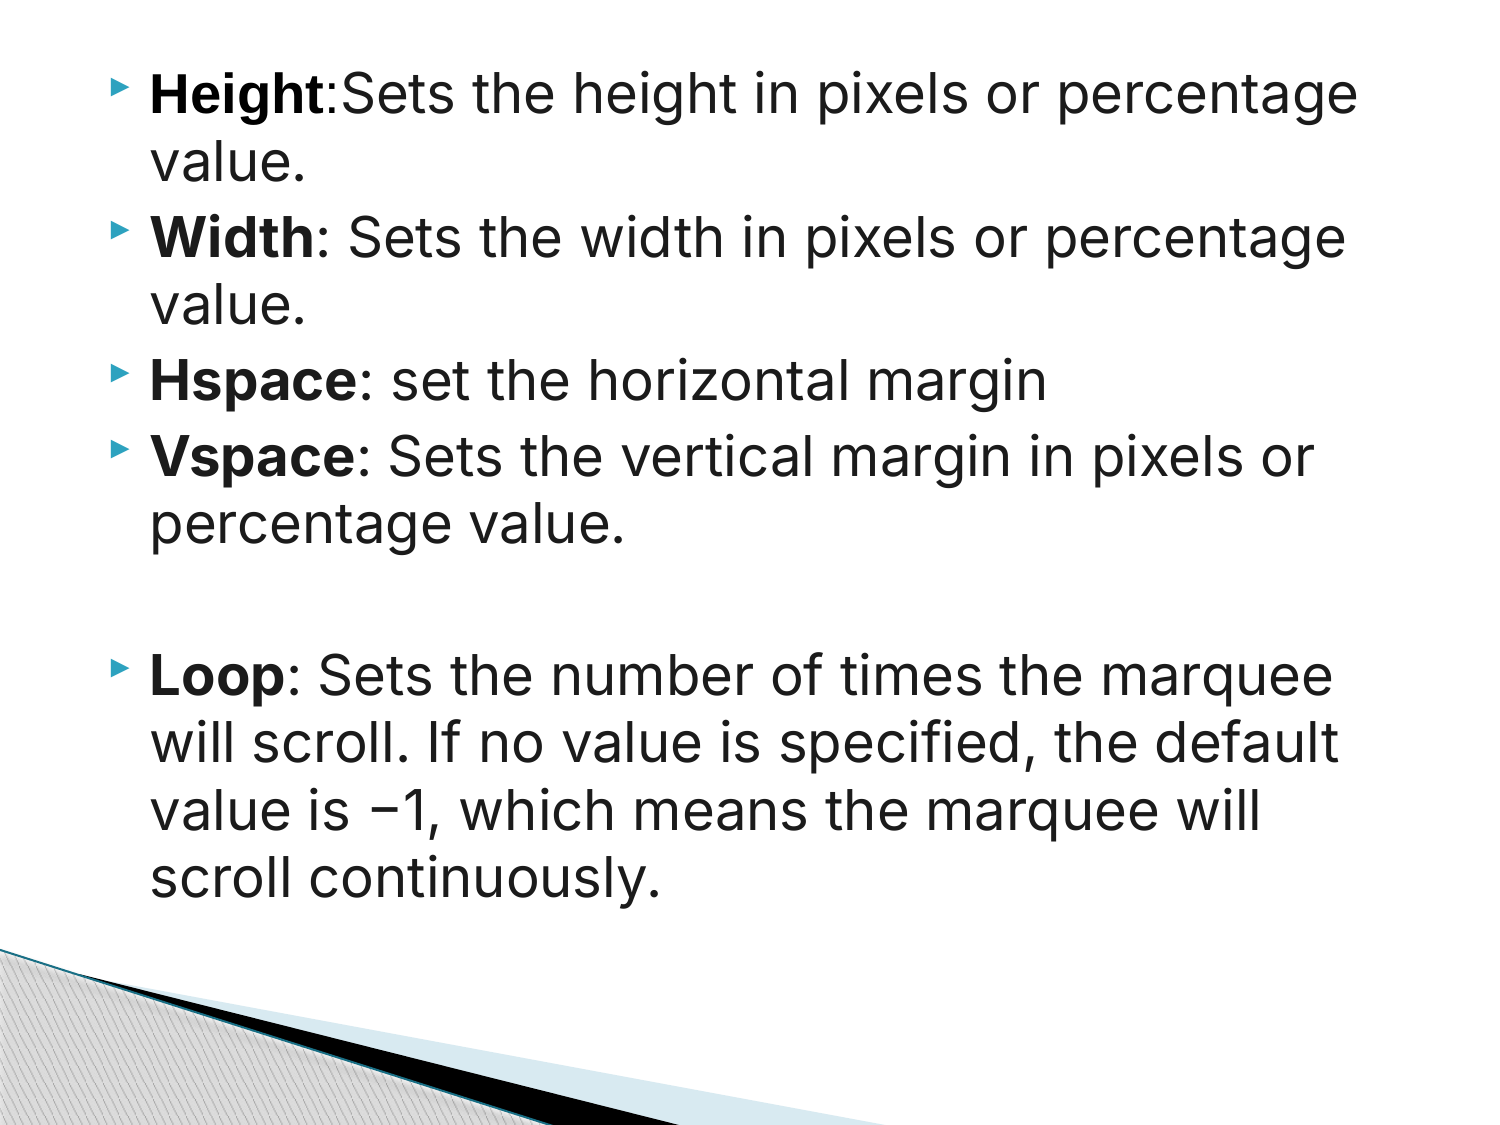

Height:Sets the height in pixels or percentage value.
Width: Sets the width in pixels or percentage value.
Hspace: set the horizontal margin
Vspace: Sets the vertical margin in pixels or percentage value.

Loop: Sets the number of times the marquee will scroll. If no value is specified, the default value is −1, which means the marquee will scroll continuously.